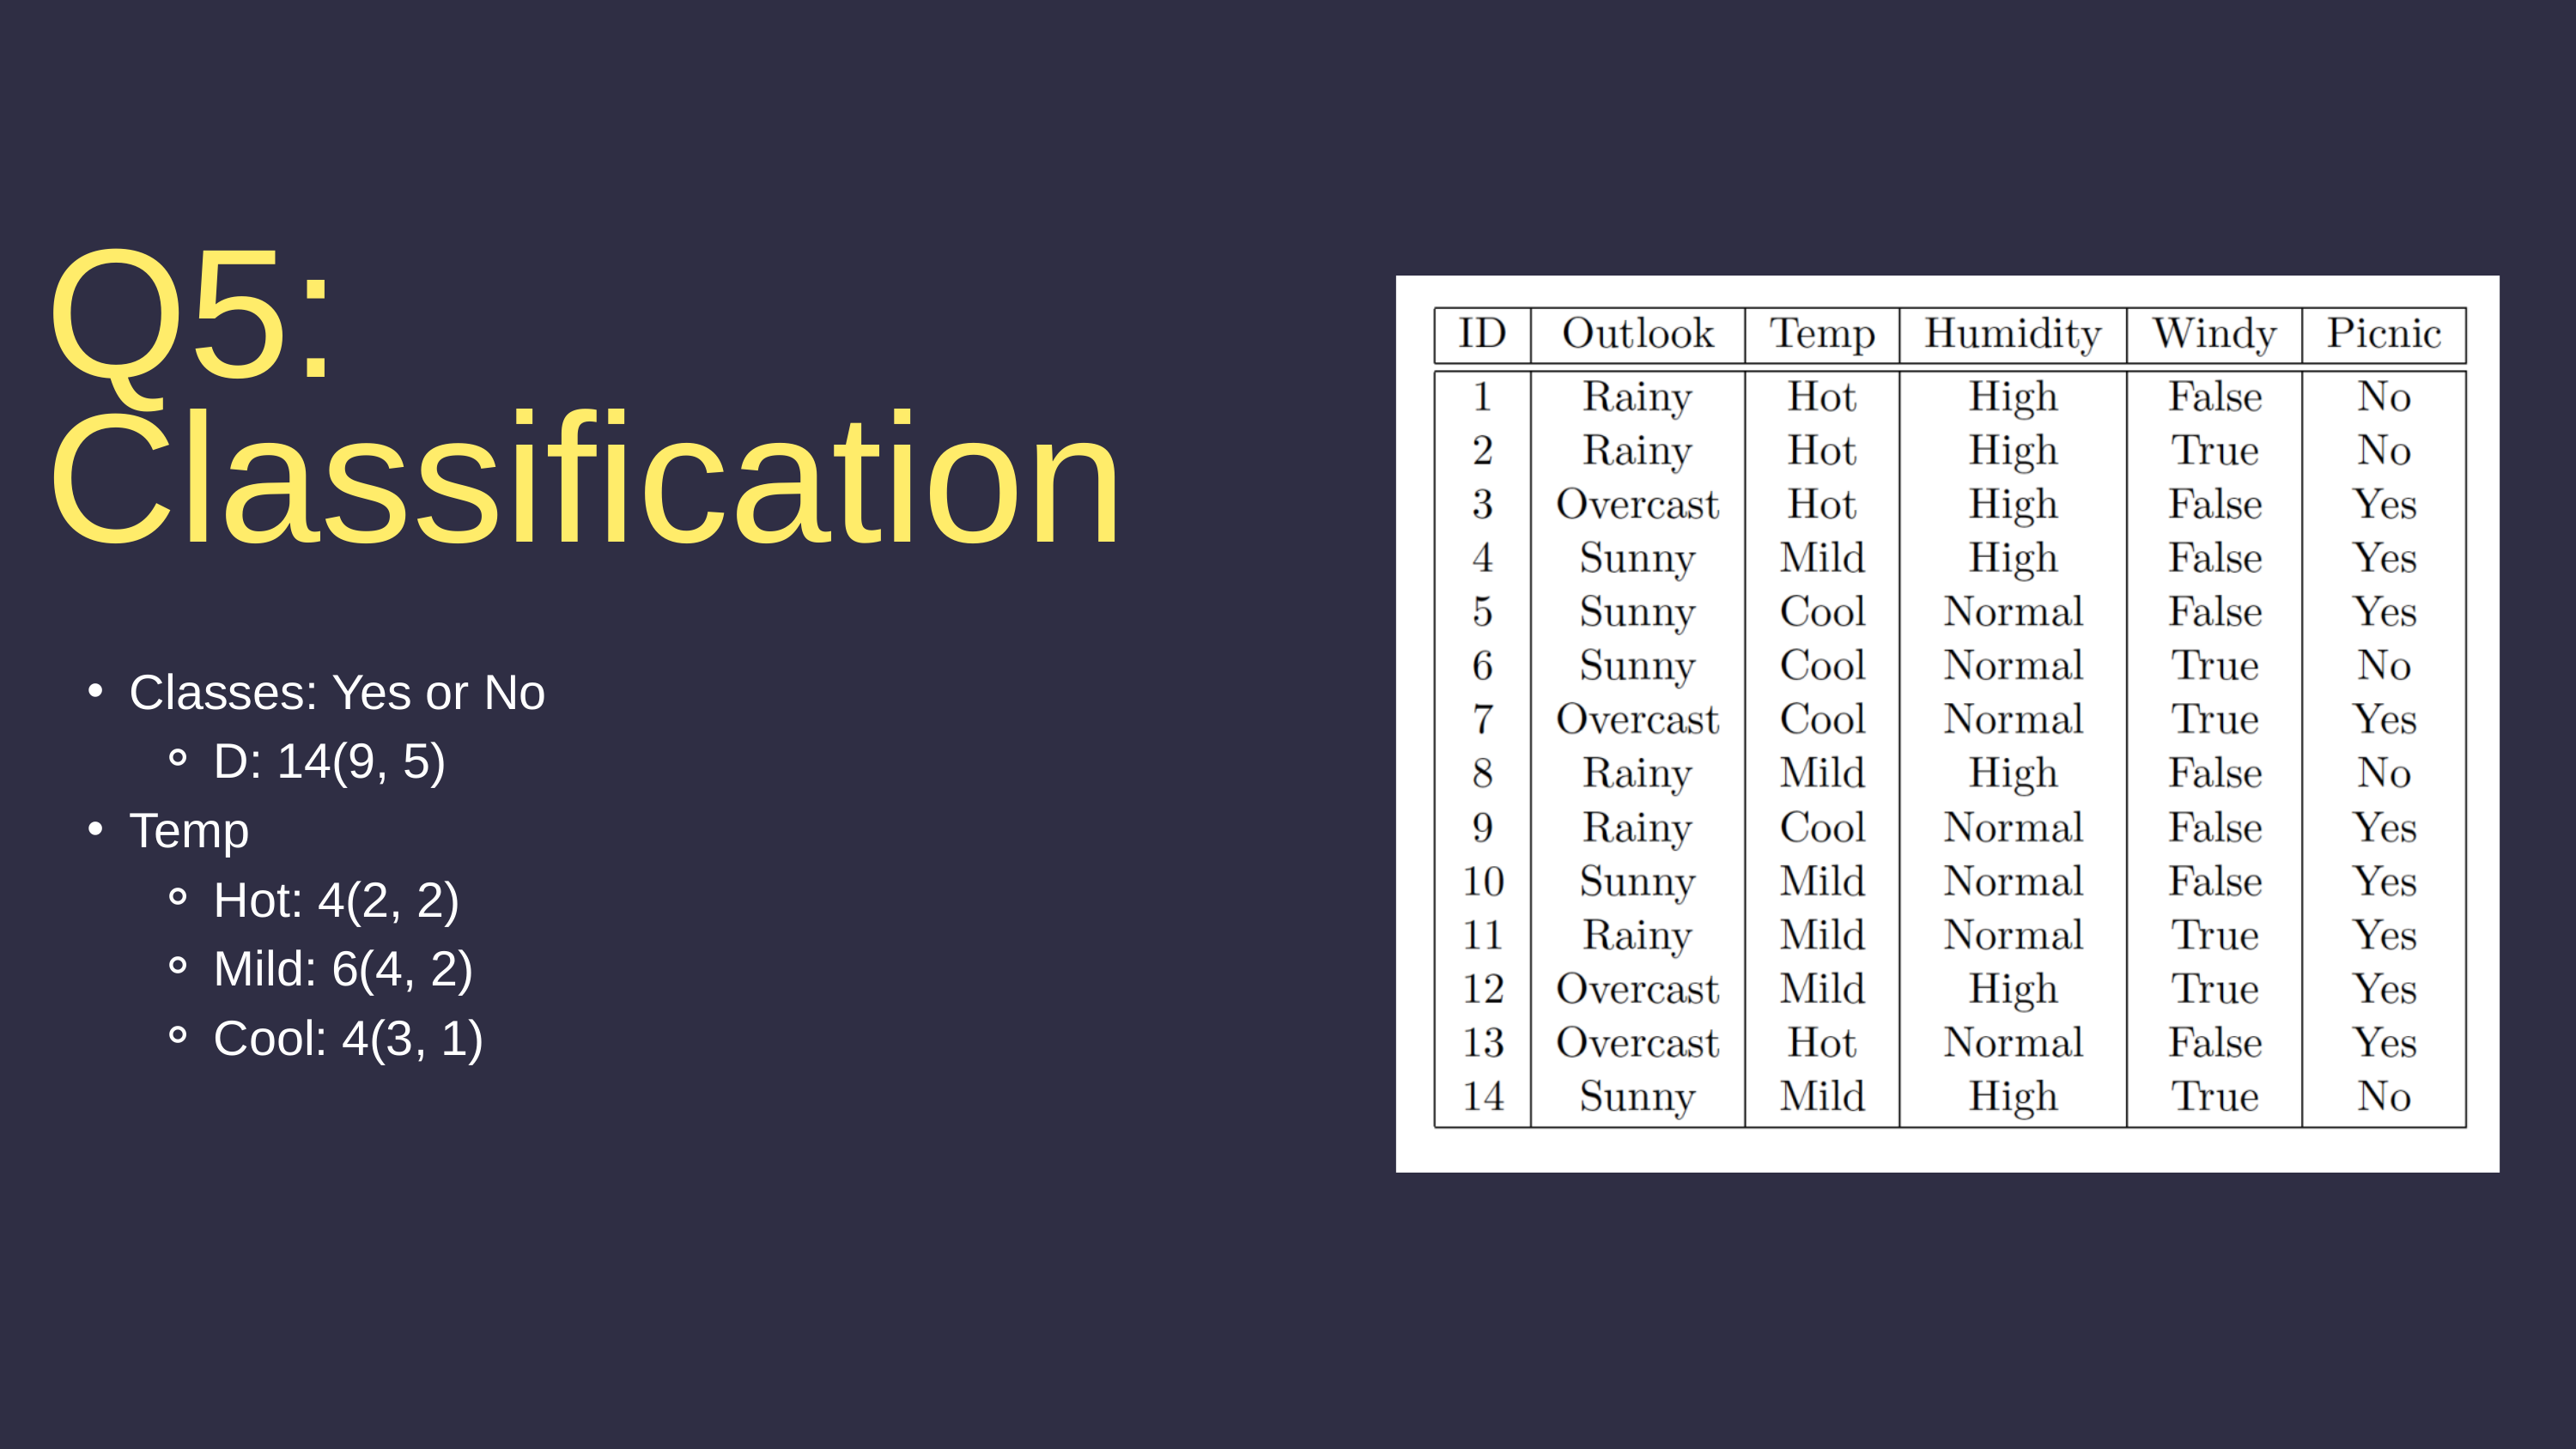

Q5: Classification

Classes: Yes or No
D: 14(9, 5)
Temp
Hot: 4(2, 2)
Mild: 6(4, 2)
Cool: 4(3, 1)